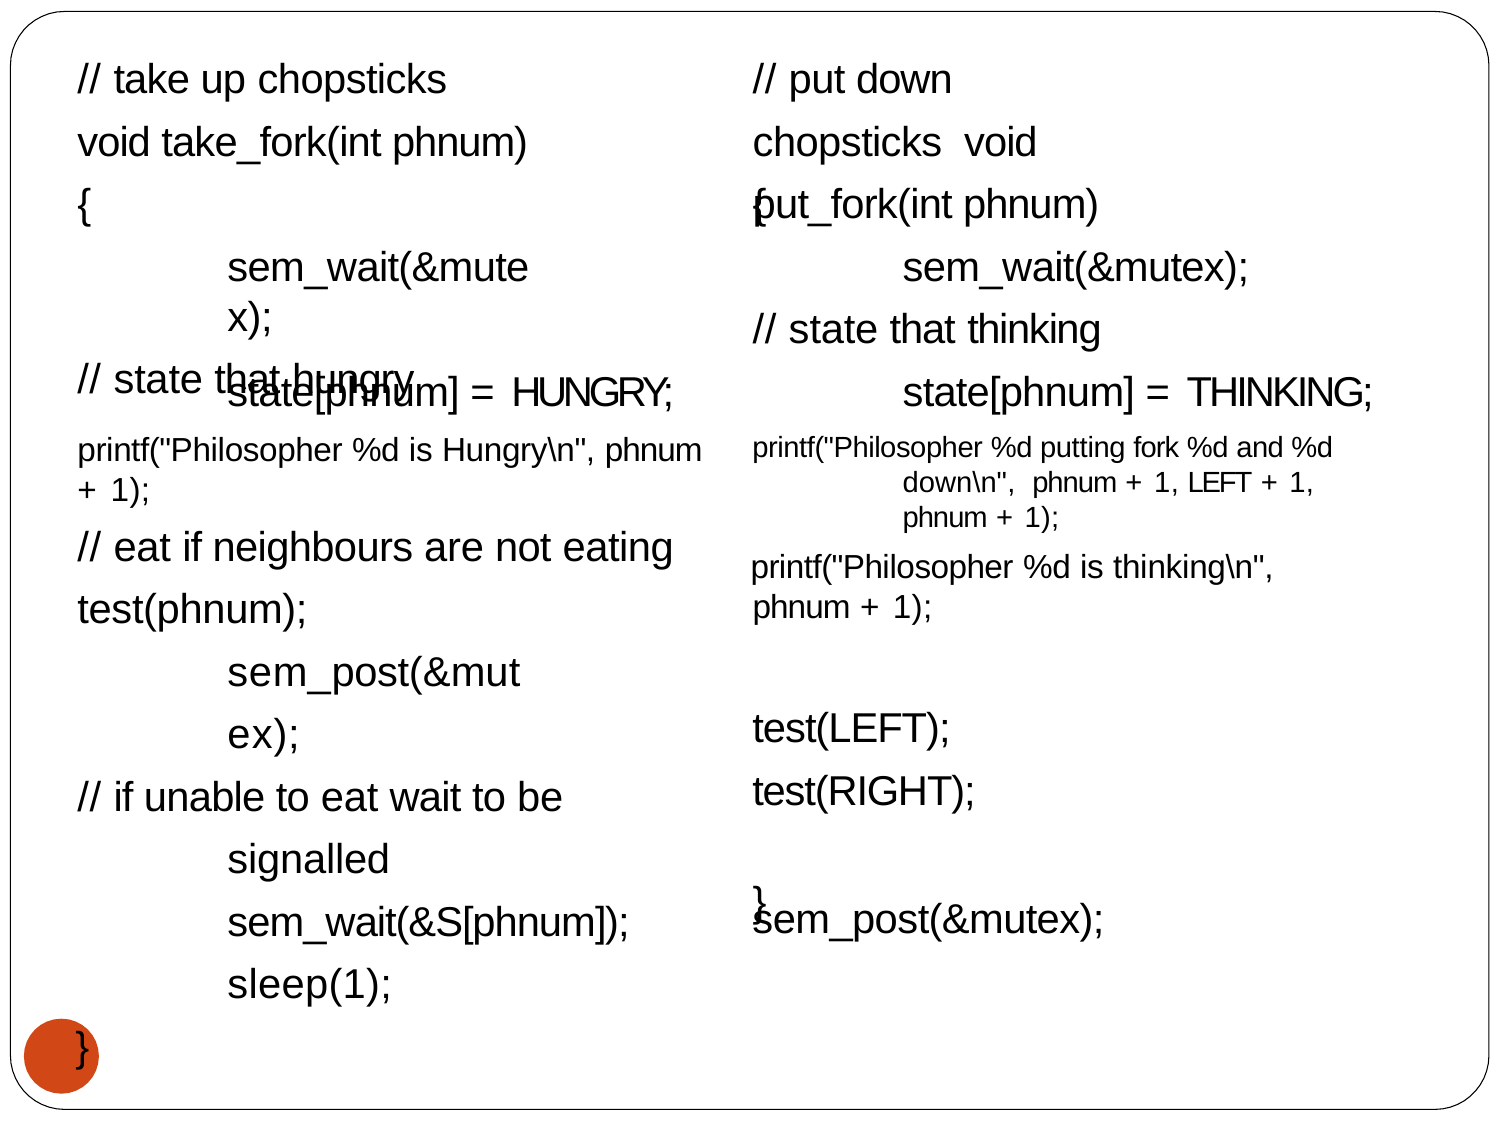

// take up chopsticks
void take_fork(int phnum)
{
sem_wait(&mutex);
// state that hungry
# // put down chopsticks  void put_fork(int phnum)
{
sem_wait(&mutex);
// state that thinking
state[phnum] = THINKING;
printf("Philosopher %d putting fork %d and %d down\n",  phnum + 1, LEFT + 1, phnum + 1);
printf("Philosopher %d is thinking\n", phnum + 1);

test(LEFT);
test(RIGHT);

sem_post(&mutex);
state[phnum] = HUNGRY;
printf("Philosopher %d is Hungry\n", phnum + 1);
// eat if neighbours are not eating
test(phnum);  sem_post(&mutex);
// if unable to eat wait to be signalled  sem_wait(&S[phnum]);  sleep(1);
}
}